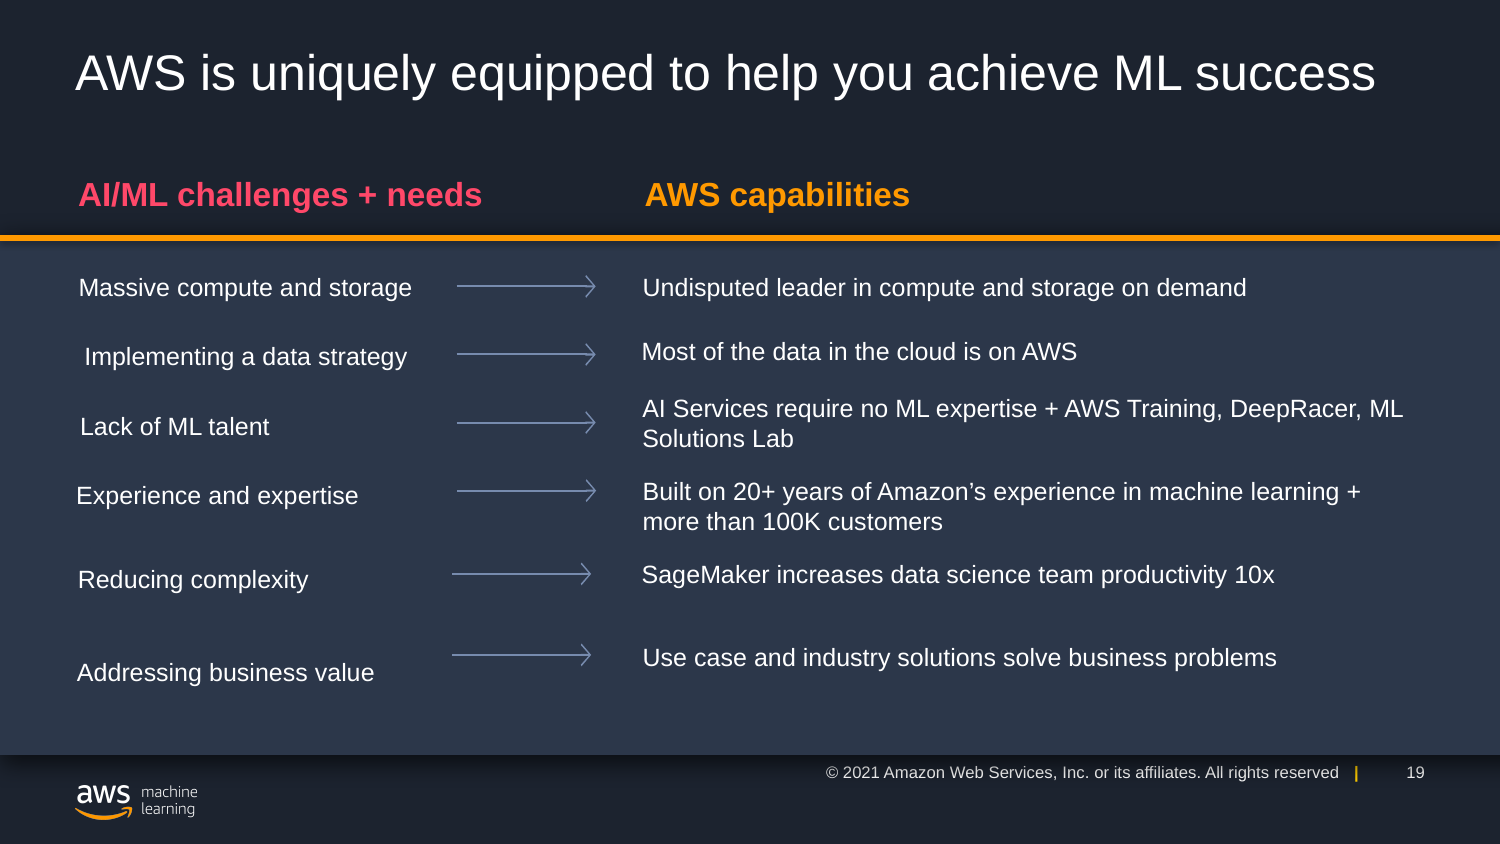

# AWS is uniquely equipped to help you achieve ML success
AI/ML challenges + needs
AWS capabilities

Massive compute and storage
Undisputed leader in compute and storage on demand
Most of the data in the cloud is on AWS
Implementing a data strategy
AI Services require no ML expertise + AWS Training, DeepRacer, ML Solutions Lab
Lack of ML talent
Built on 20+ years of Amazon’s experience in machine learning + more than 100K customers
Experience and expertise
SageMaker increases data science team productivity 10x
Reducing complexity
Use case and industry solutions solve business problems
Addressing business value